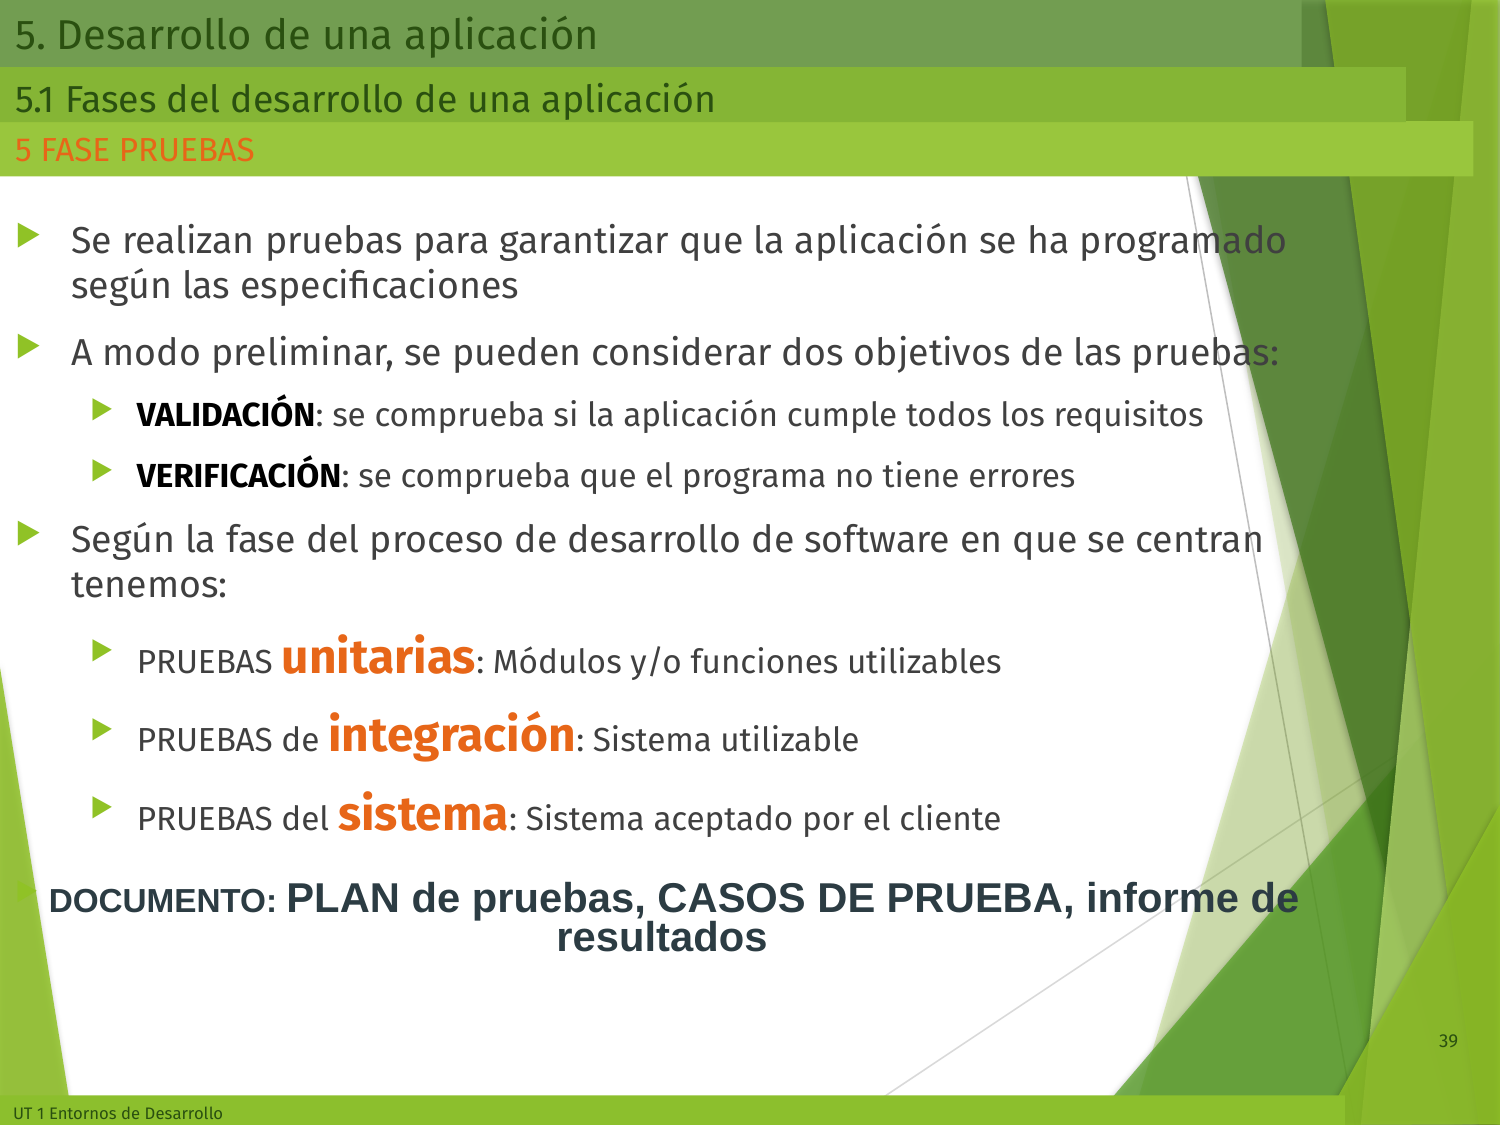

# 5. Desarrollo de una aplicación
5.1 Fases del desarrollo de una aplicación

5 FASE PRUEBAS
Se realizan pruebas para garantizar que la aplicación se ha programado según las especificaciones
A modo preliminar, se pueden considerar dos objetivos de las pruebas:
VALIDACIÓN: se comprueba si la aplicación cumple todos los requisitos
VERIFICACIÓN: se comprueba que el programa no tiene errores
Según la fase del proceso de desarrollo de software en que se centran tenemos:
PRUEBAS unitarias: Módulos y/o funciones utilizables
PRUEBAS de integración: Sistema utilizable
PRUEBAS del sistema: Sistema aceptado por el cliente
DOCUMENTO: PLAN de pruebas, CASOS DE PRUEBA, informe de resultados
39